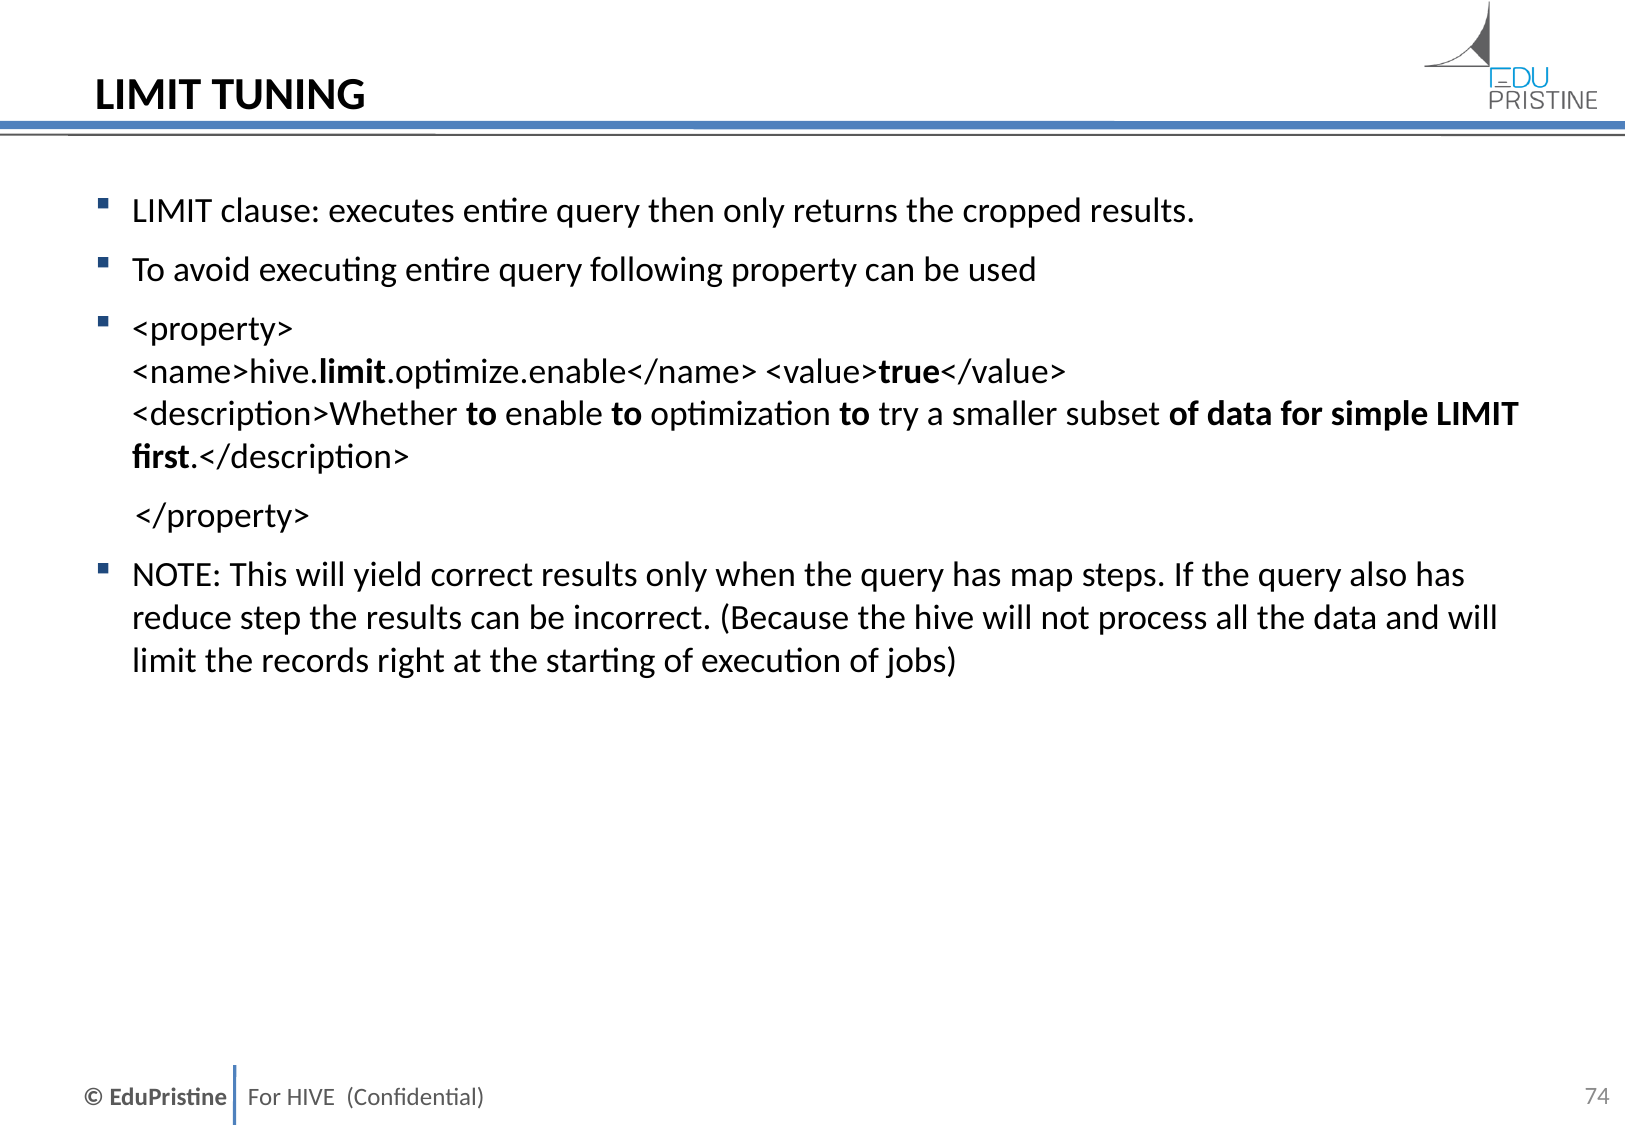

# LIMIT TUNING
LIMIT clause: executes entire query then only returns the cropped results.
To avoid executing entire query following property can be used
<property>
<name>hive.limit.optimize.enable</name> <value>true</value>
<description>Whether to enable to optimization to try a smaller subset of data for simple LIMIT first.</description>
     </property>
NOTE: This will yield correct results only when the query has map steps. If the query also has reduce step the results can be incorrect. (Because the hive will not process all the data and will limit the records right at the starting of execution of jobs)
74